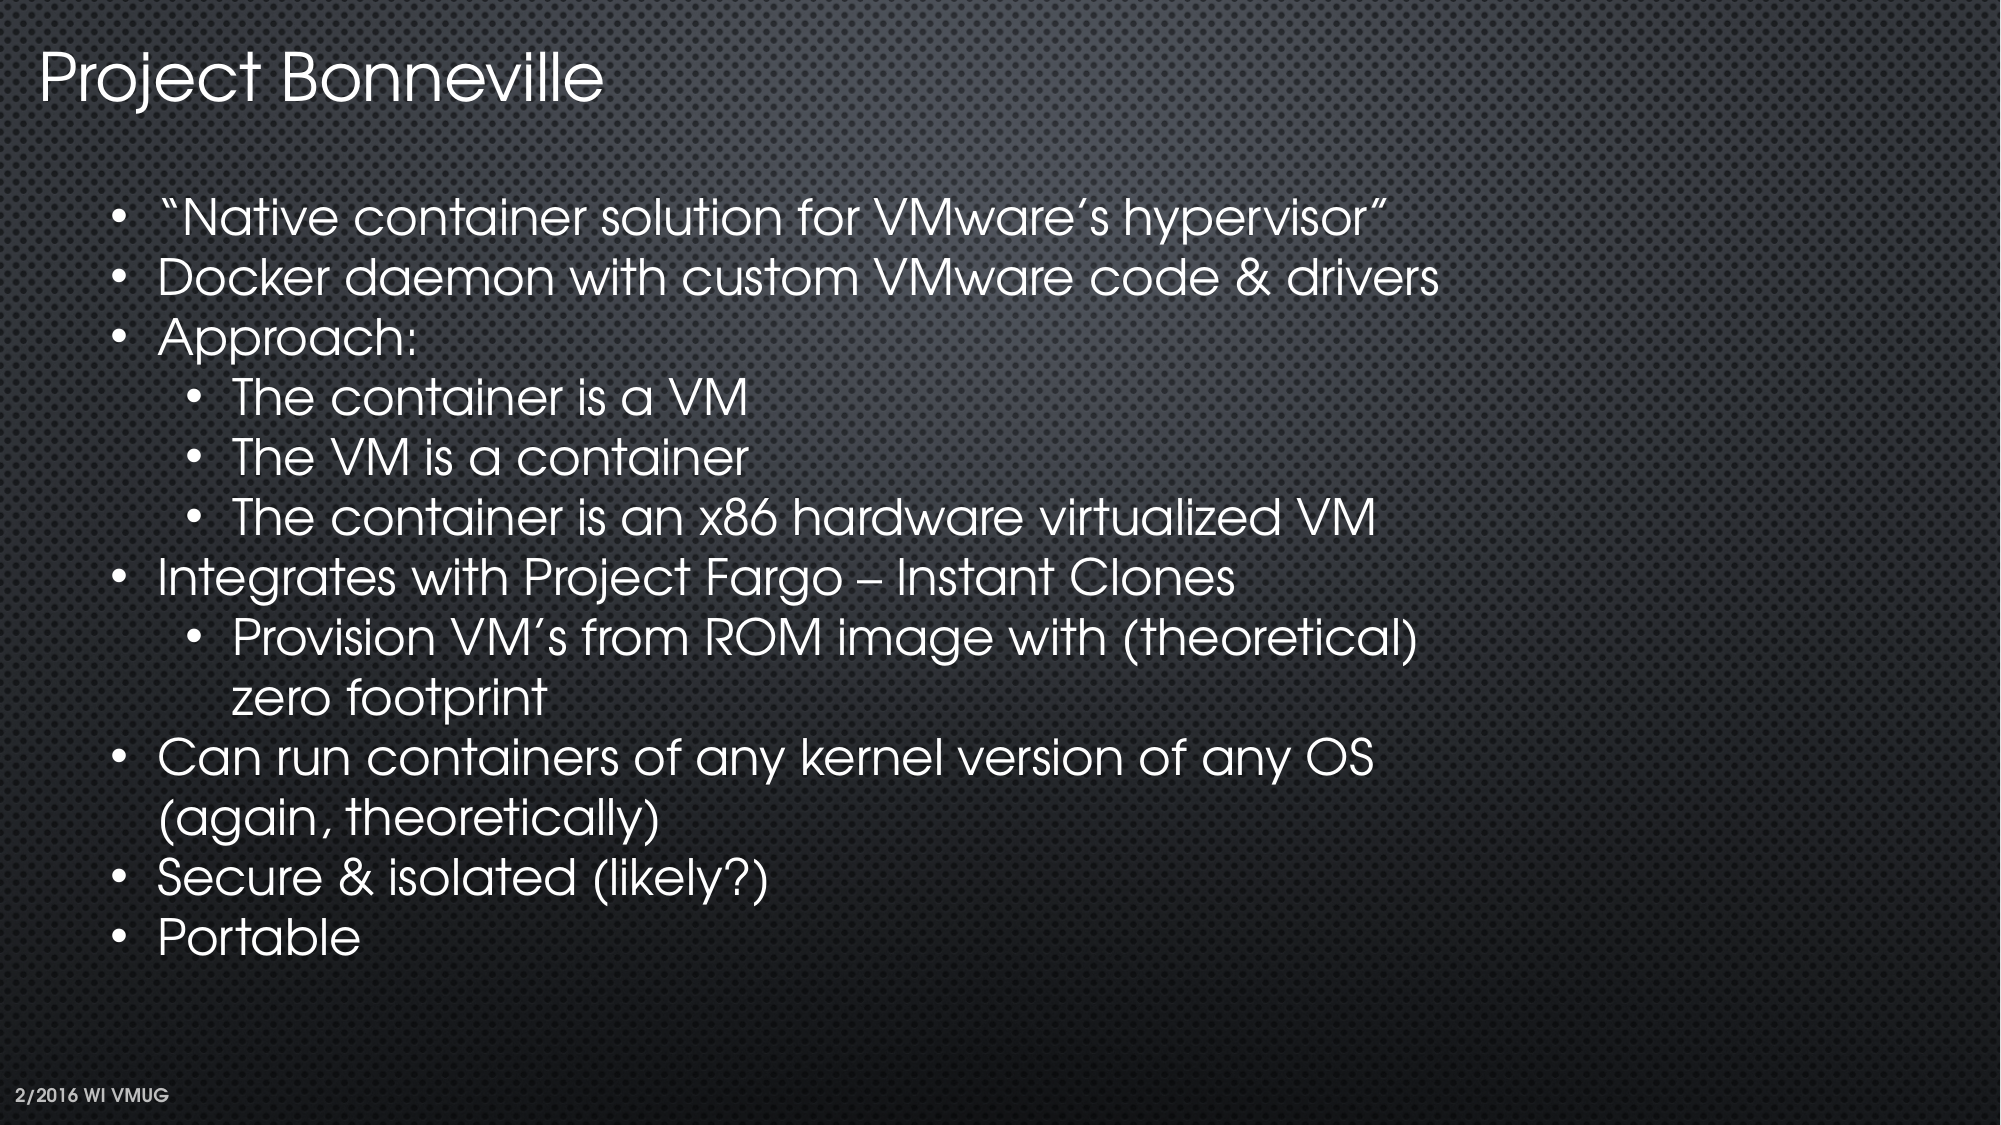

Project Bonneville
“Native container solution for VMware’s hypervisor”
Docker daemon with custom VMware code & drivers
Approach:
The container is a VM
The VM is a container
The container is an x86 hardware virtualized VM
Integrates with Project Fargo – Instant Clones
Provision VM’s from ROM image with (theoretical) zero footprint
Can run containers of any kernel version of any OS (again, theoretically)
Secure & isolated (likely?)
Portable
2/2016 WI VMUG